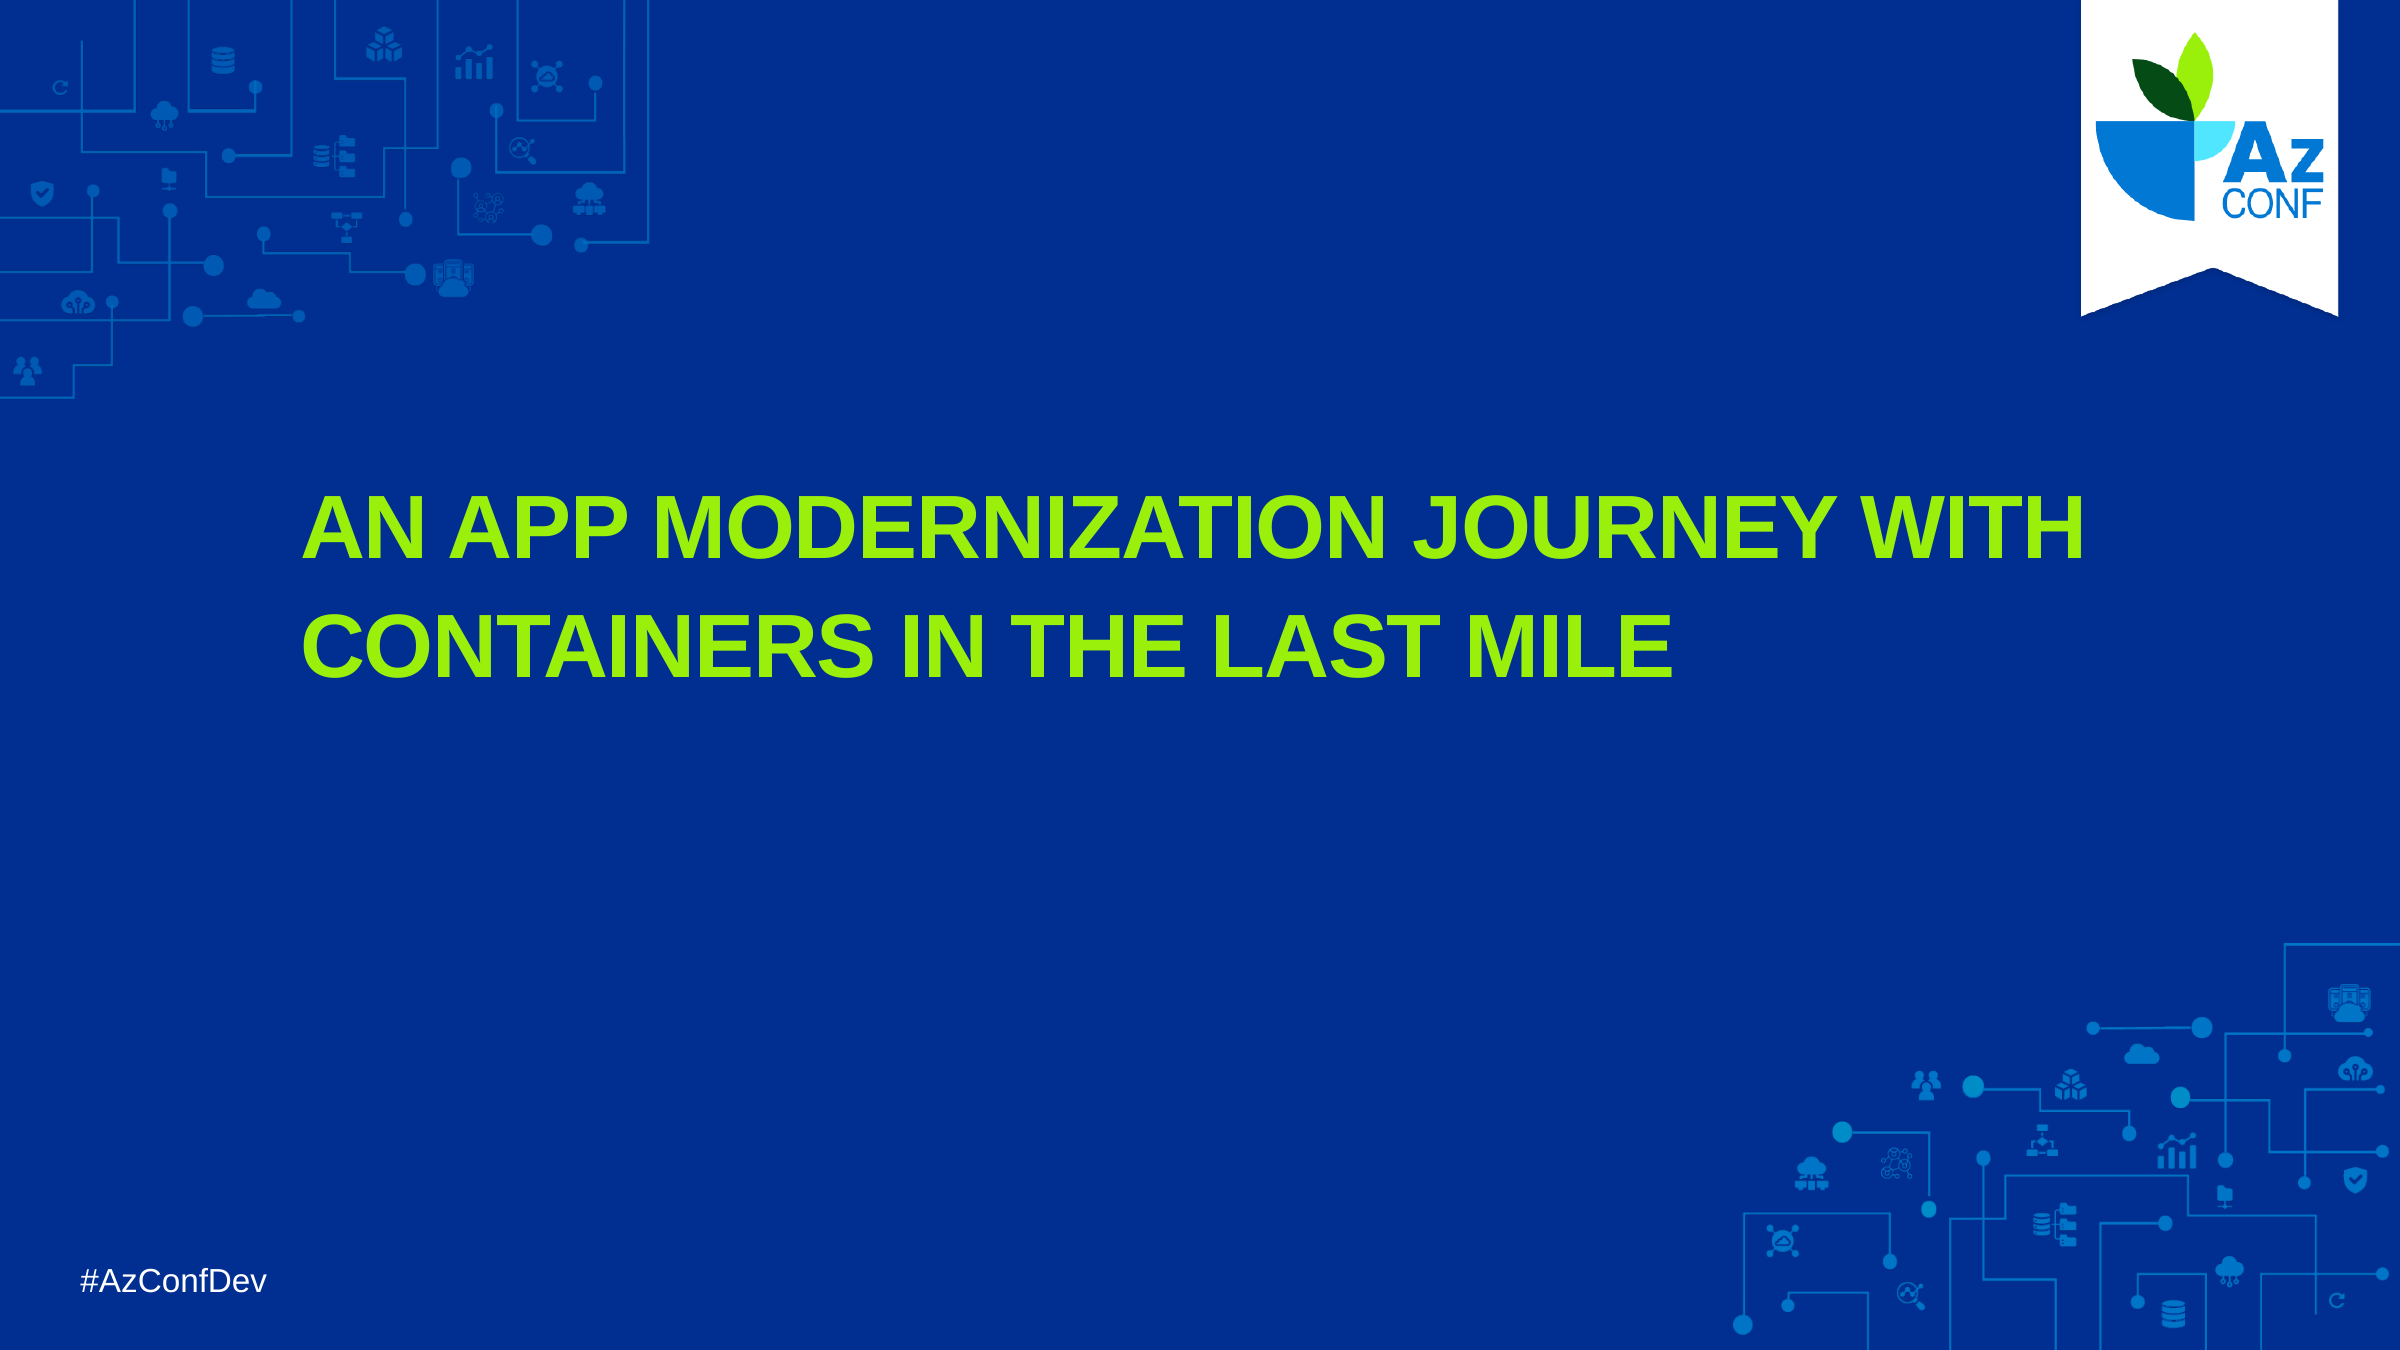

# AN APP MODERNIZATION JOURNEY WITH CONTAINERS IN THE LAST MILE